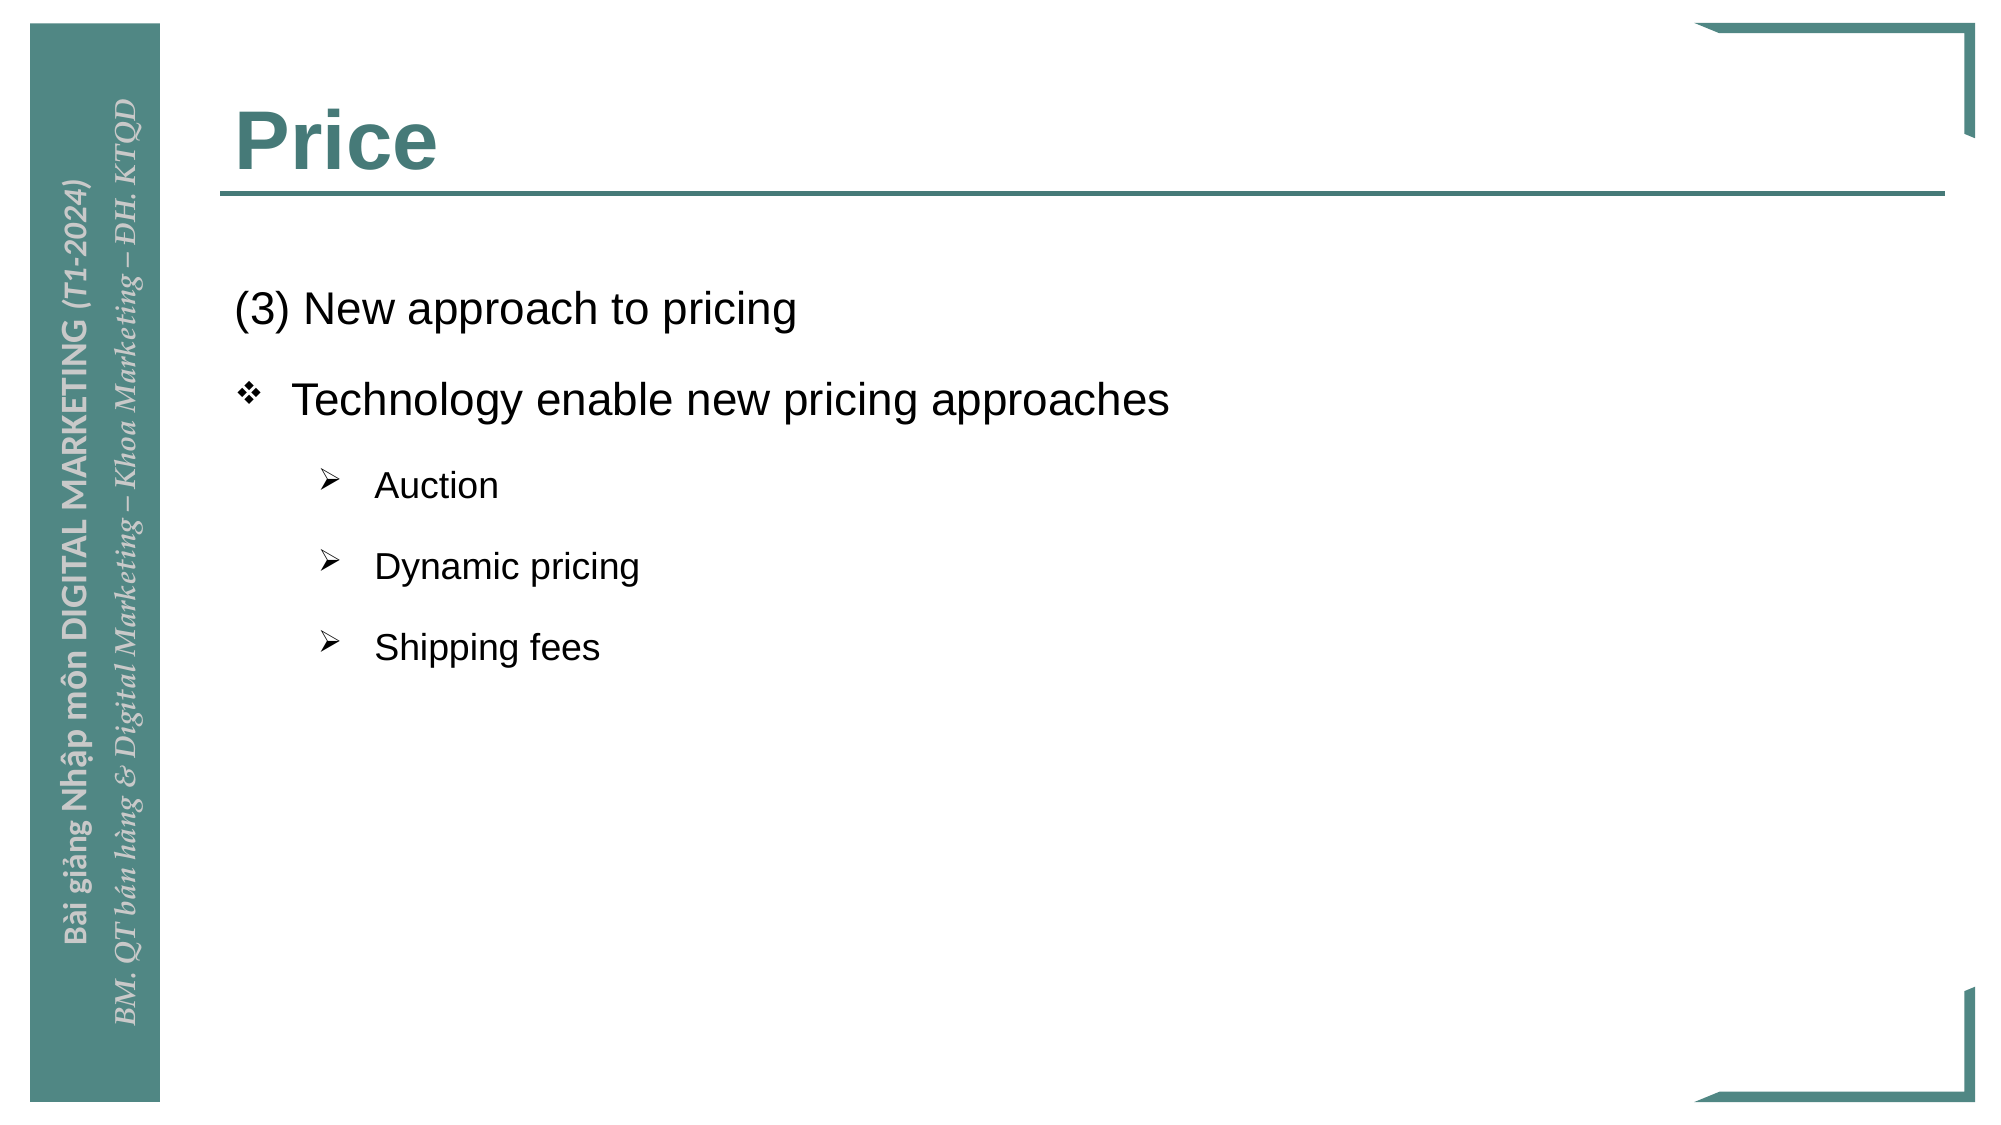

# Price
(3) New approach to pricing
Technology enable new pricing approaches
Auction
Dynamic pricing
Shipping fees